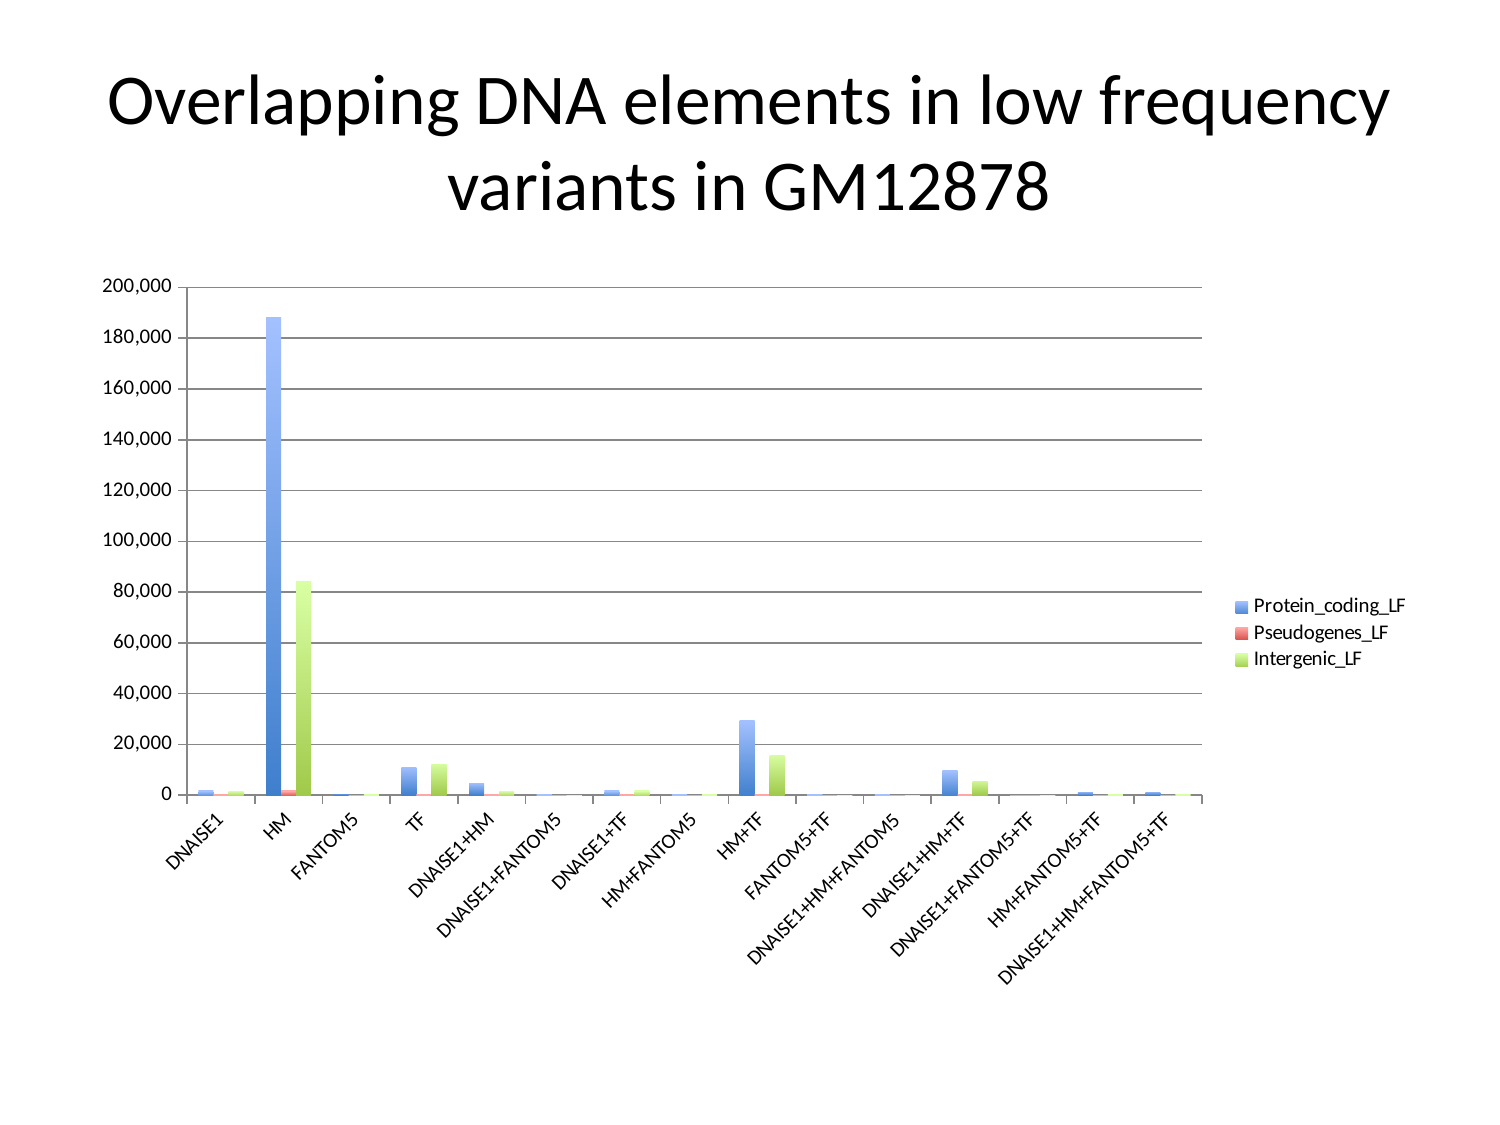

# Overlapping DNA elements in low frequency variants in GM12878

### Chart

| Category | Protein_coding_LF | Pseudogenes_LF | Intergenic_LF |
|---|---|---|---|
| DNAISE1 | 1792.0 | 39.0 | 1227.0 |
| HM | 188217.0 | 1650.0 | 84059.0 |
| FANTOM5 | 374.0 | 7.0 | 84.0 |
| TF | 10807.0 | 238.0 | 11910.0 |
| DNAISE1+HM | 4423.0 | 44.0 | 1487.0 |
| DNAISE1+FANTOM5 | 25.0 | 1.0 | 6.0 |
| DNAISE1+TF | 1691.0 | 52.0 | 1760.0 |
| HM+FANTOM5 | 270.0 | 2.0 | 40.0 |
| HM+TF | 29337.0 | 311.0 | 15432.0 |
| FANTOM5+TF | 65.0 | 1.0 | 20.0 |
| DNAISE1+HM+FANTOM5 | 65.0 | 0.0 | 8.0 |
| DNAISE1+HM+TF | 9852.0 | 129.0 | 5502.0 |
| DNAISE1+FANTOM5+TF | 23.0 | 4.0 | 16.0 |
| HM+FANTOM5+TF | 1037.0 | 6.0 | 203.0 |
| DNAISE1+HM+FANTOM5+TF | 900.0 | 4.0 | 233.0 |